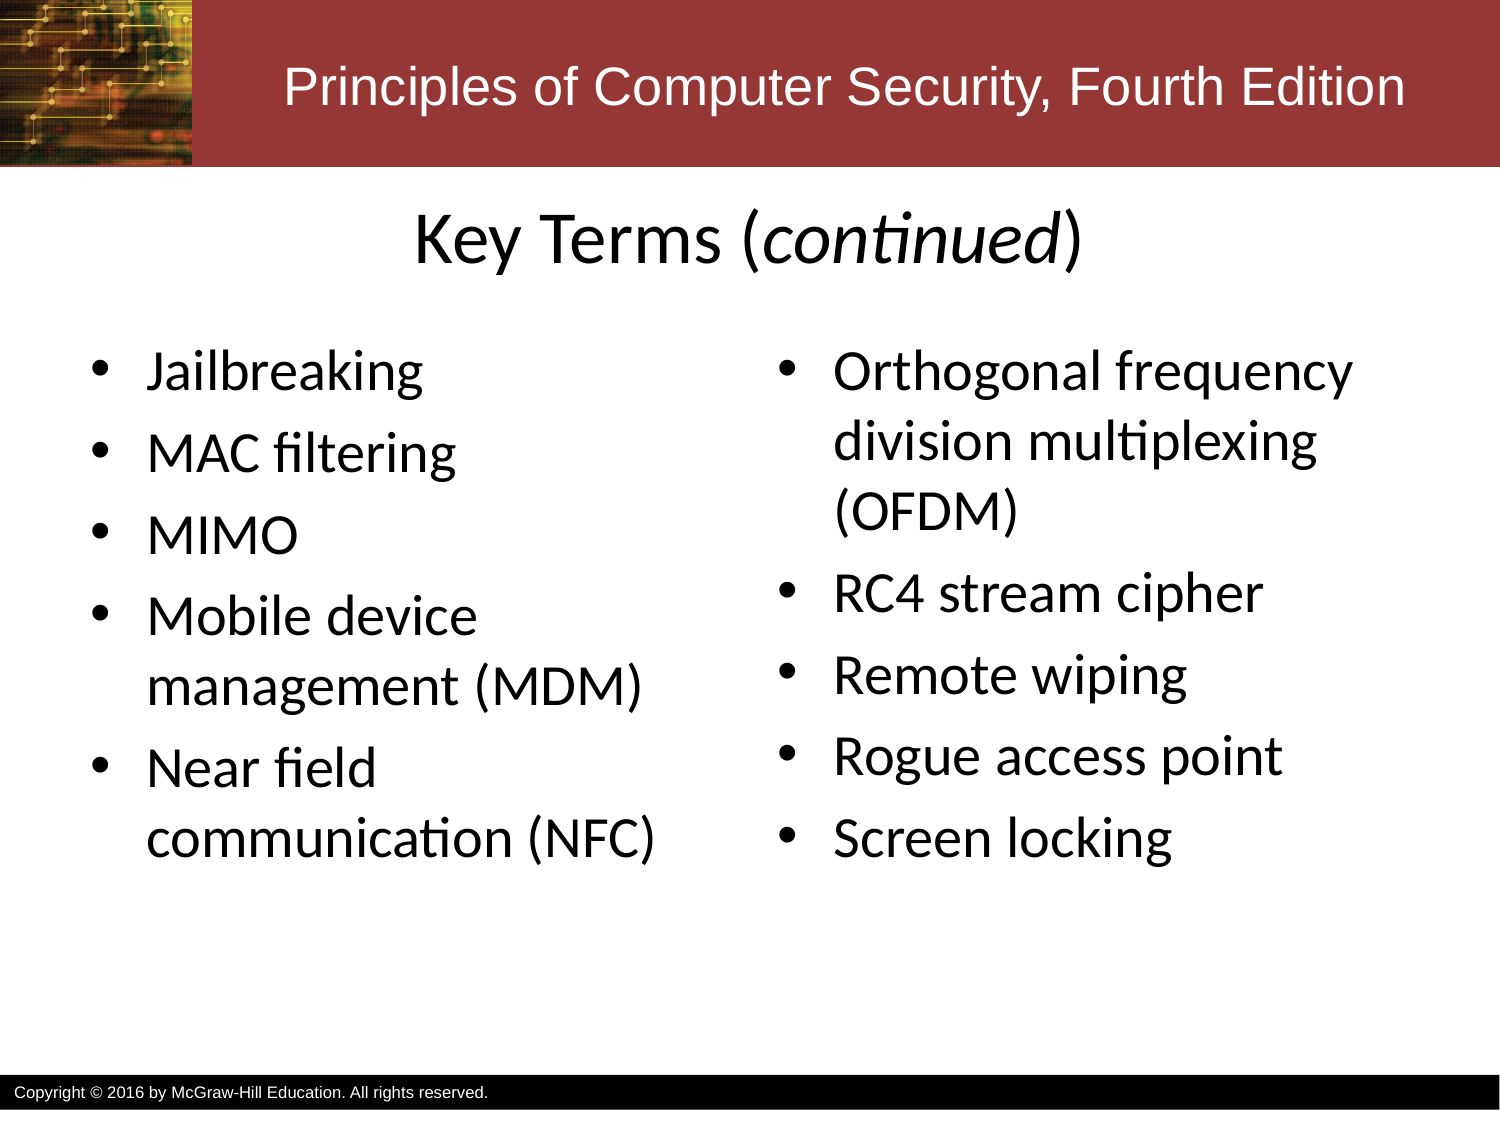

# Key Terms (continued)
Jailbreaking
MAC filtering
MIMO
Mobile device management (MDM)
Near field communication (NFC)
Orthogonal frequency division multiplexing (OFDM)
RC4 stream cipher
Remote wiping
Rogue access point
Screen locking